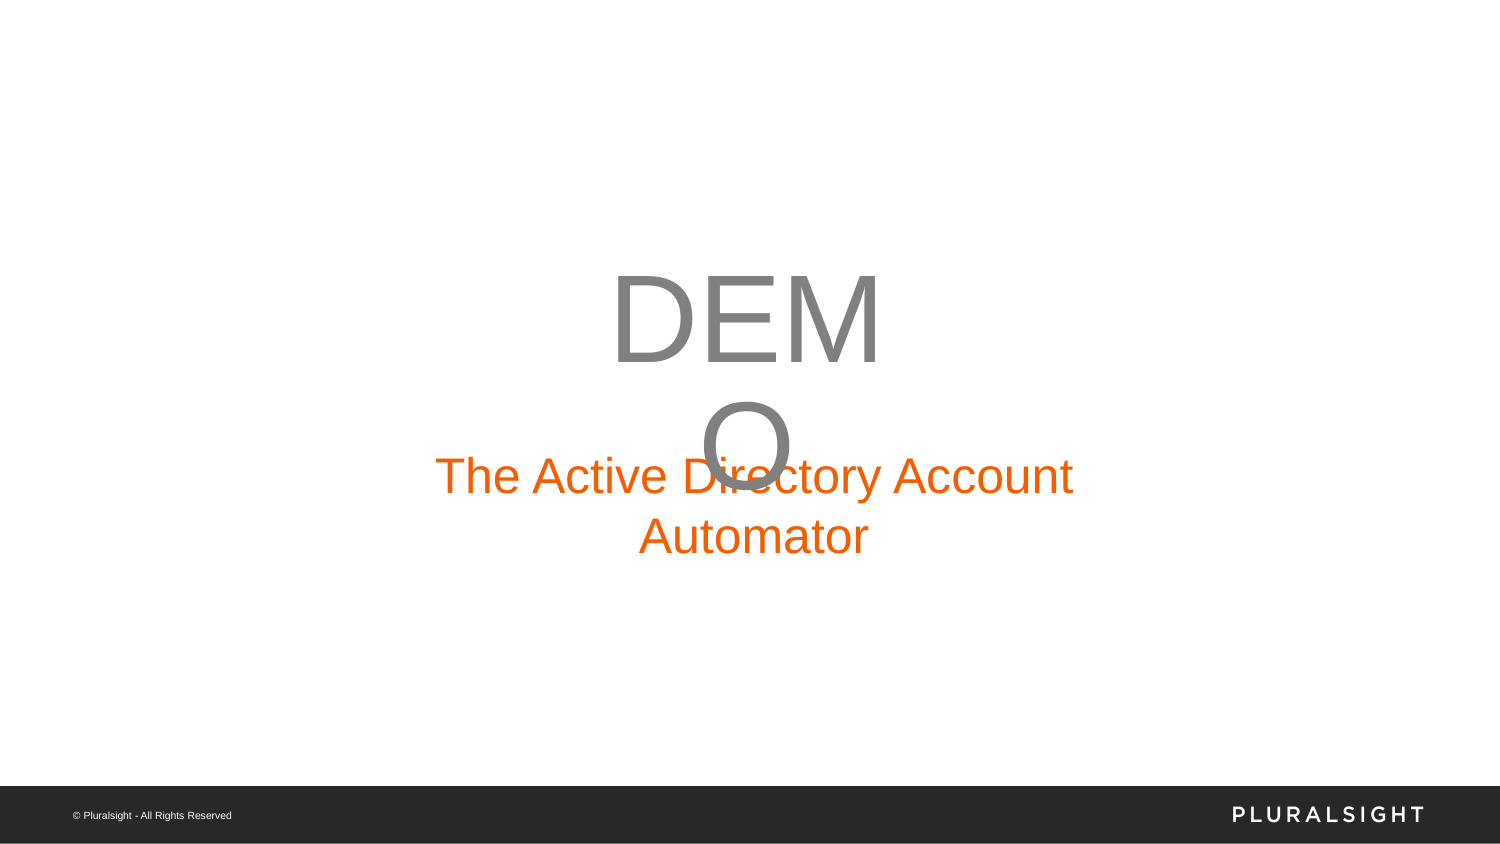

# DEMO
The Active Directory Account Automator